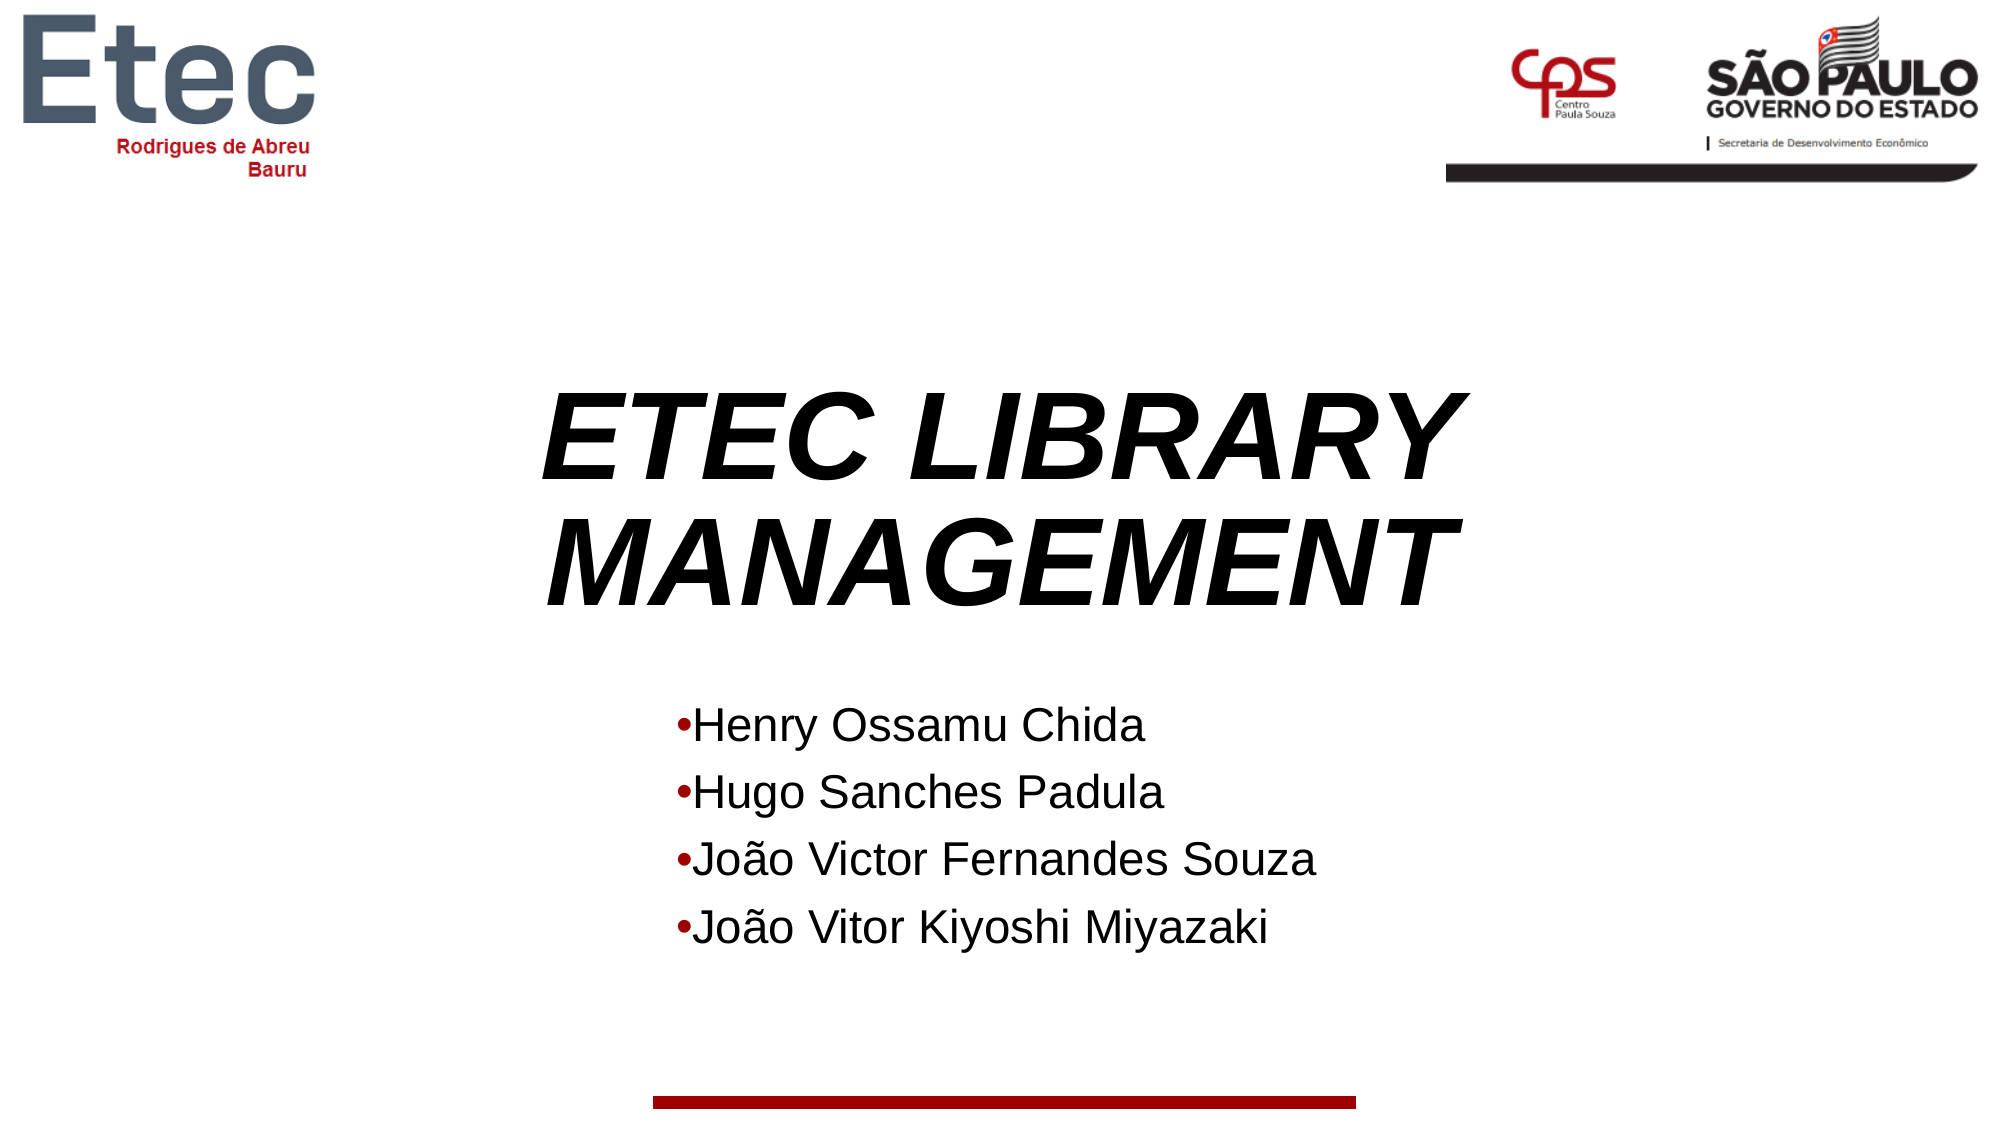

# ETEC LIBRARY MANAGEMENT
Henry Ossamu Chida
Hugo Sanches Padula
João Victor Fernandes Souza
João Vitor Kiyoshi Miyazaki